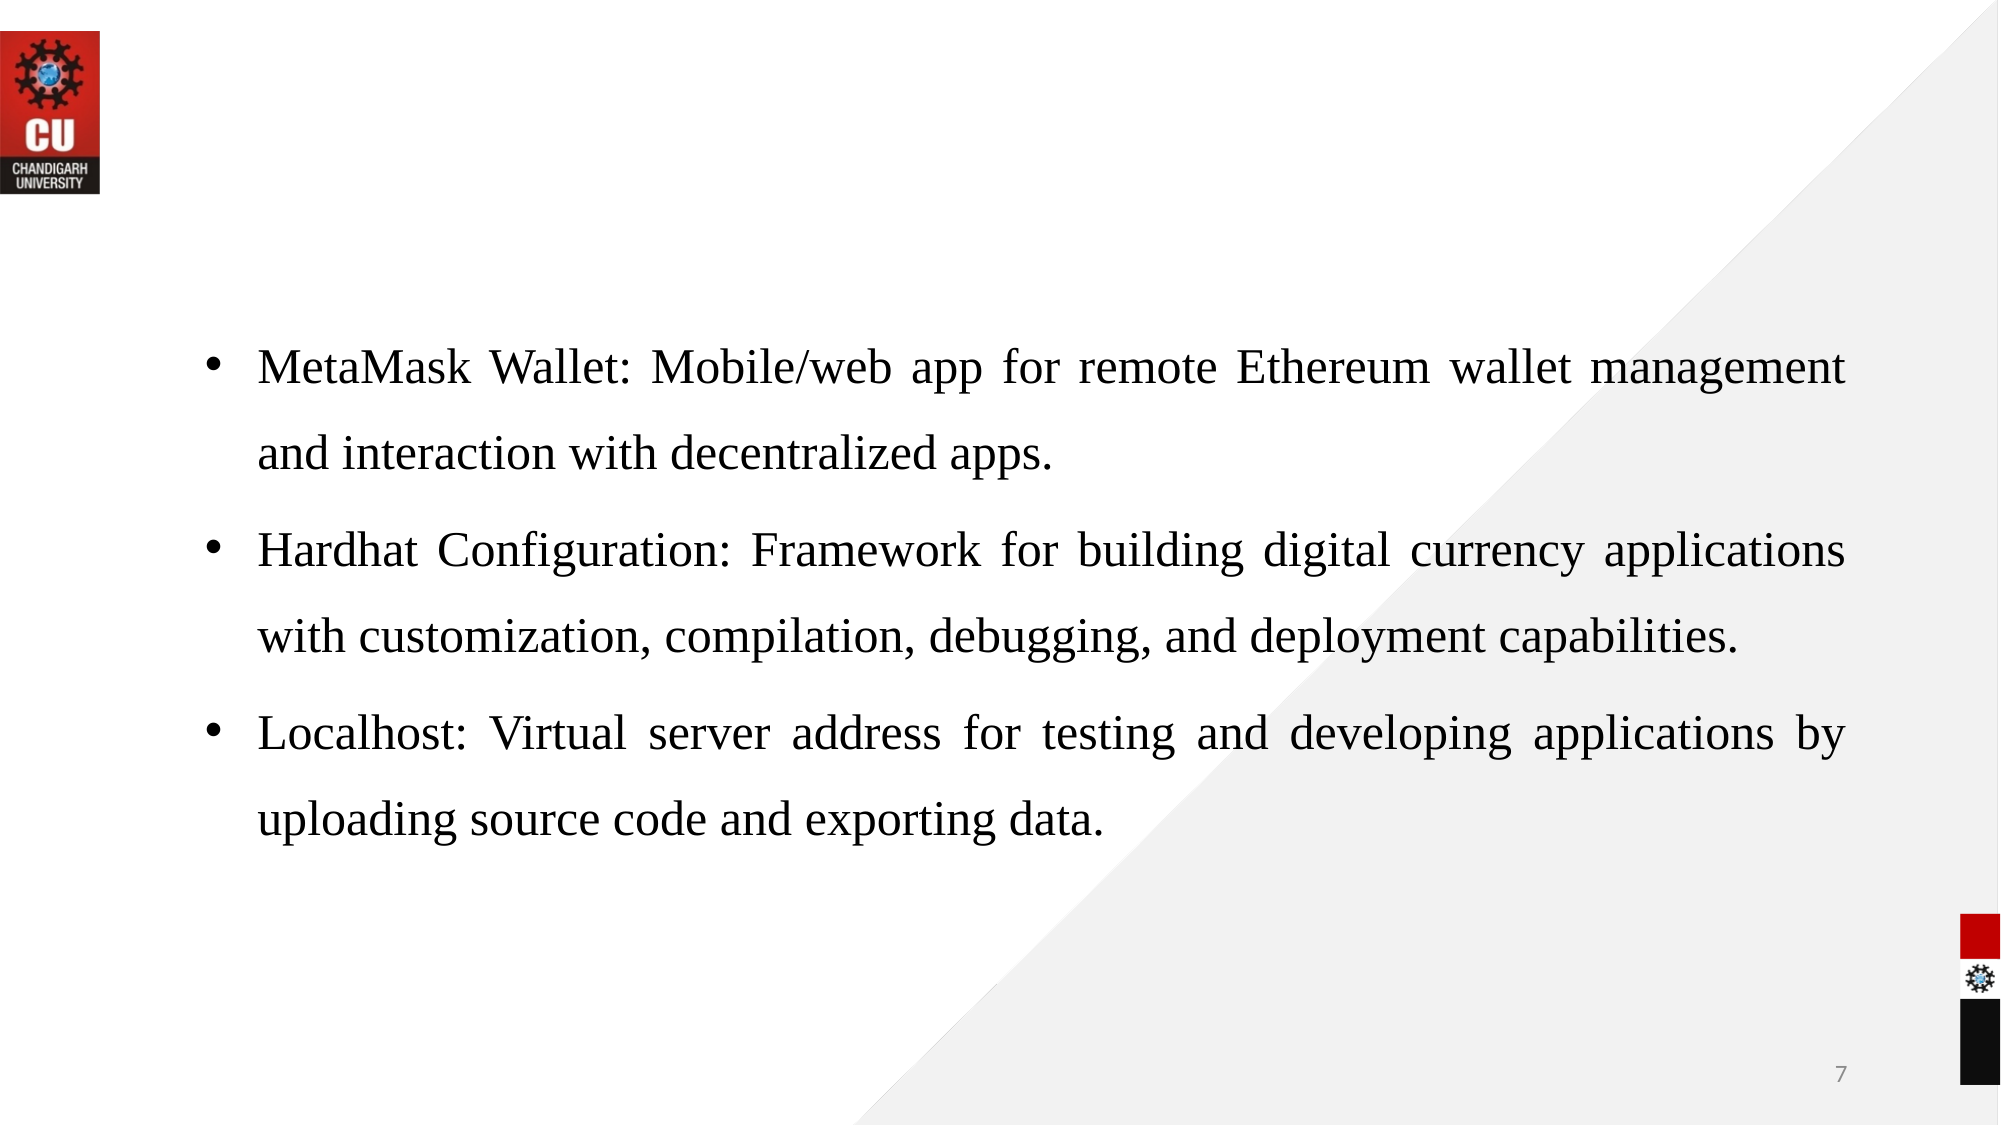

MetaMask Wallet: Mobile/web app for remote Ethereum wallet management and interaction with decentralized apps.
Hardhat Configuration: Framework for building digital currency applications with customization, compilation, debugging, and deployment capabilities.
Localhost: Virtual server address for testing and developing applications by uploading source code and exporting data.

7